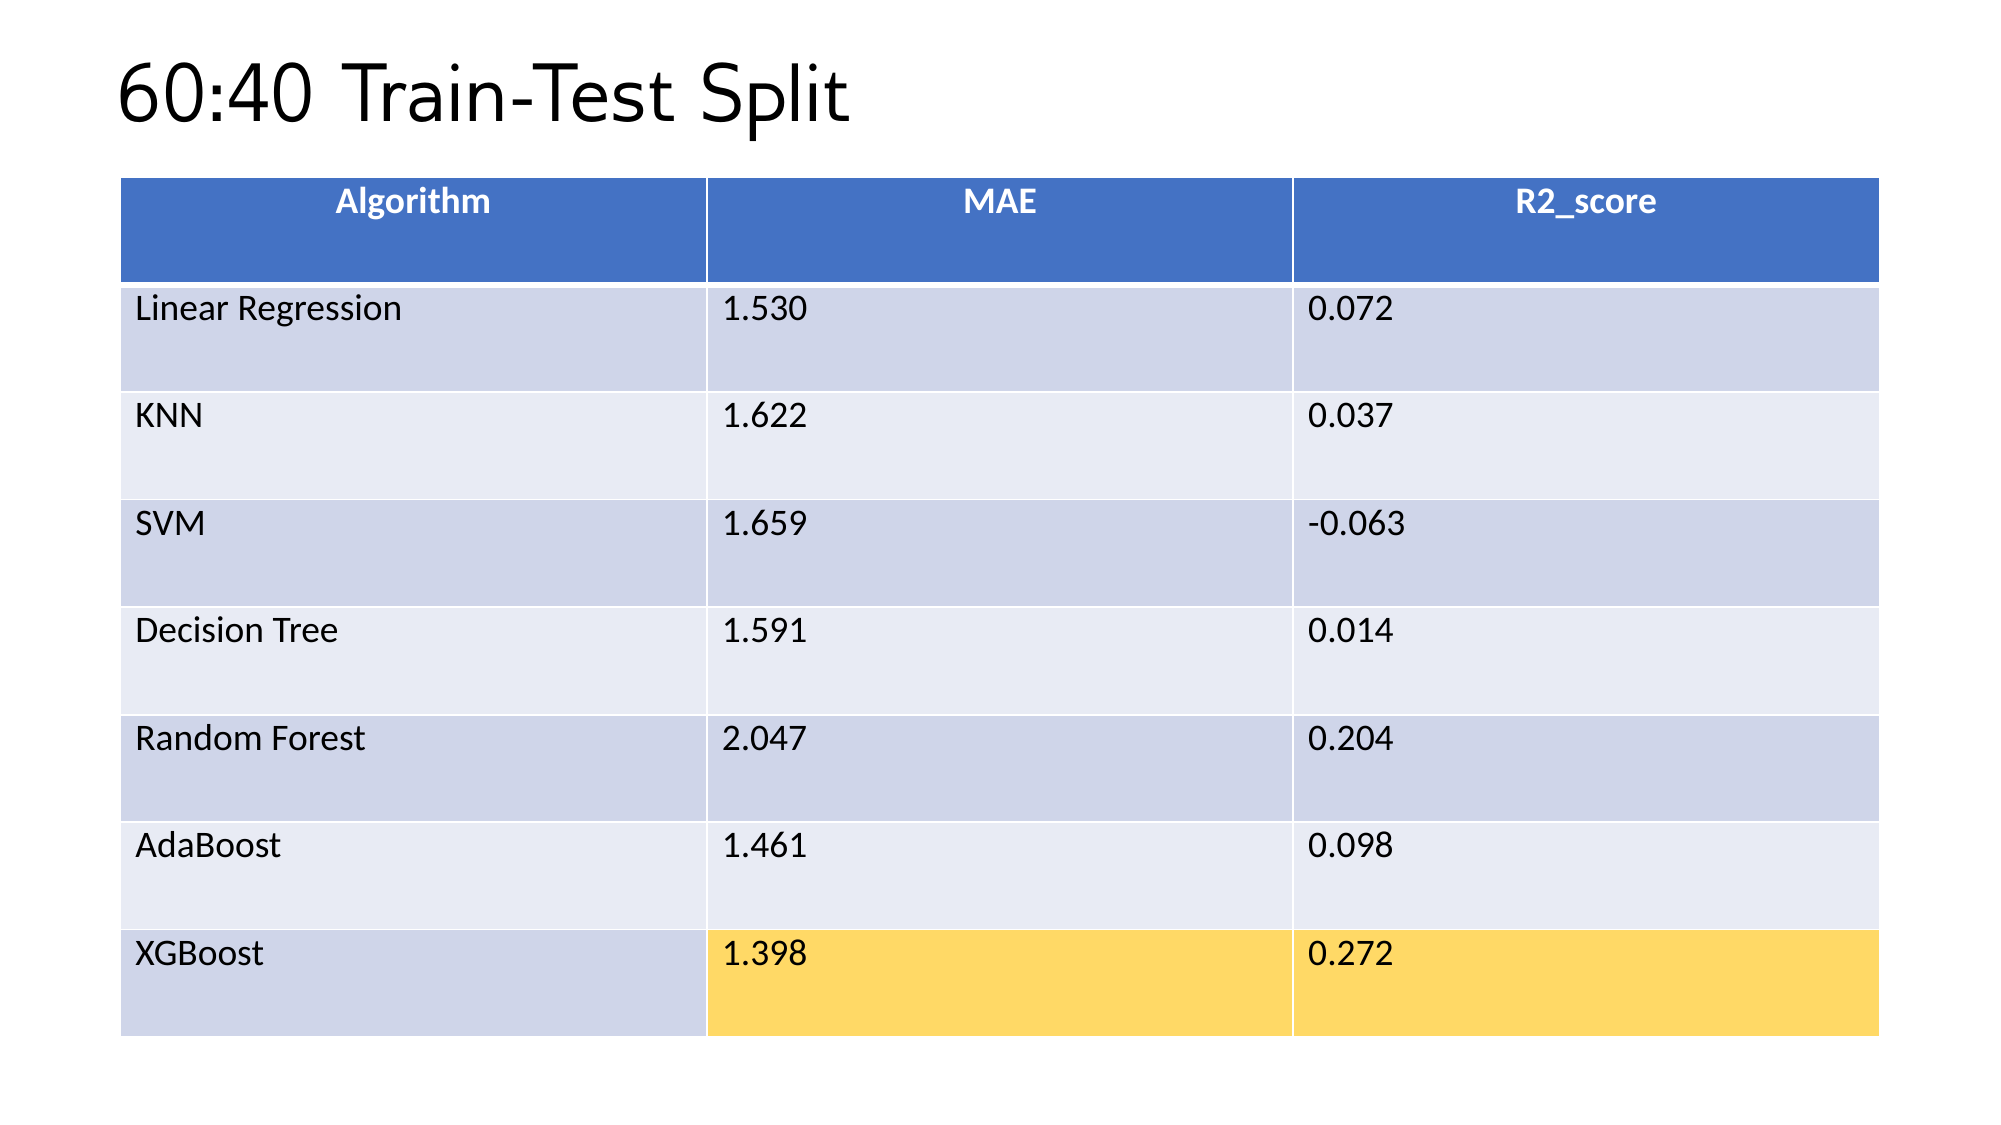

60:40 Train-Test Split

| Algorithm | MAE | R2\_score |
| --- | --- | --- |
| Linear Regression | 1.530 | 0.072 |
| KNN | 1.622 | 0.037 |
| SVM | 1.659 | -0.063 |
| Decision Tree | 1.591 | 0.014 |
| Random Forest | 2.047 | 0.204 |
| AdaBoost | 1.461 | 0.098 |
| XGBoost | 1.398 | 0.272 |